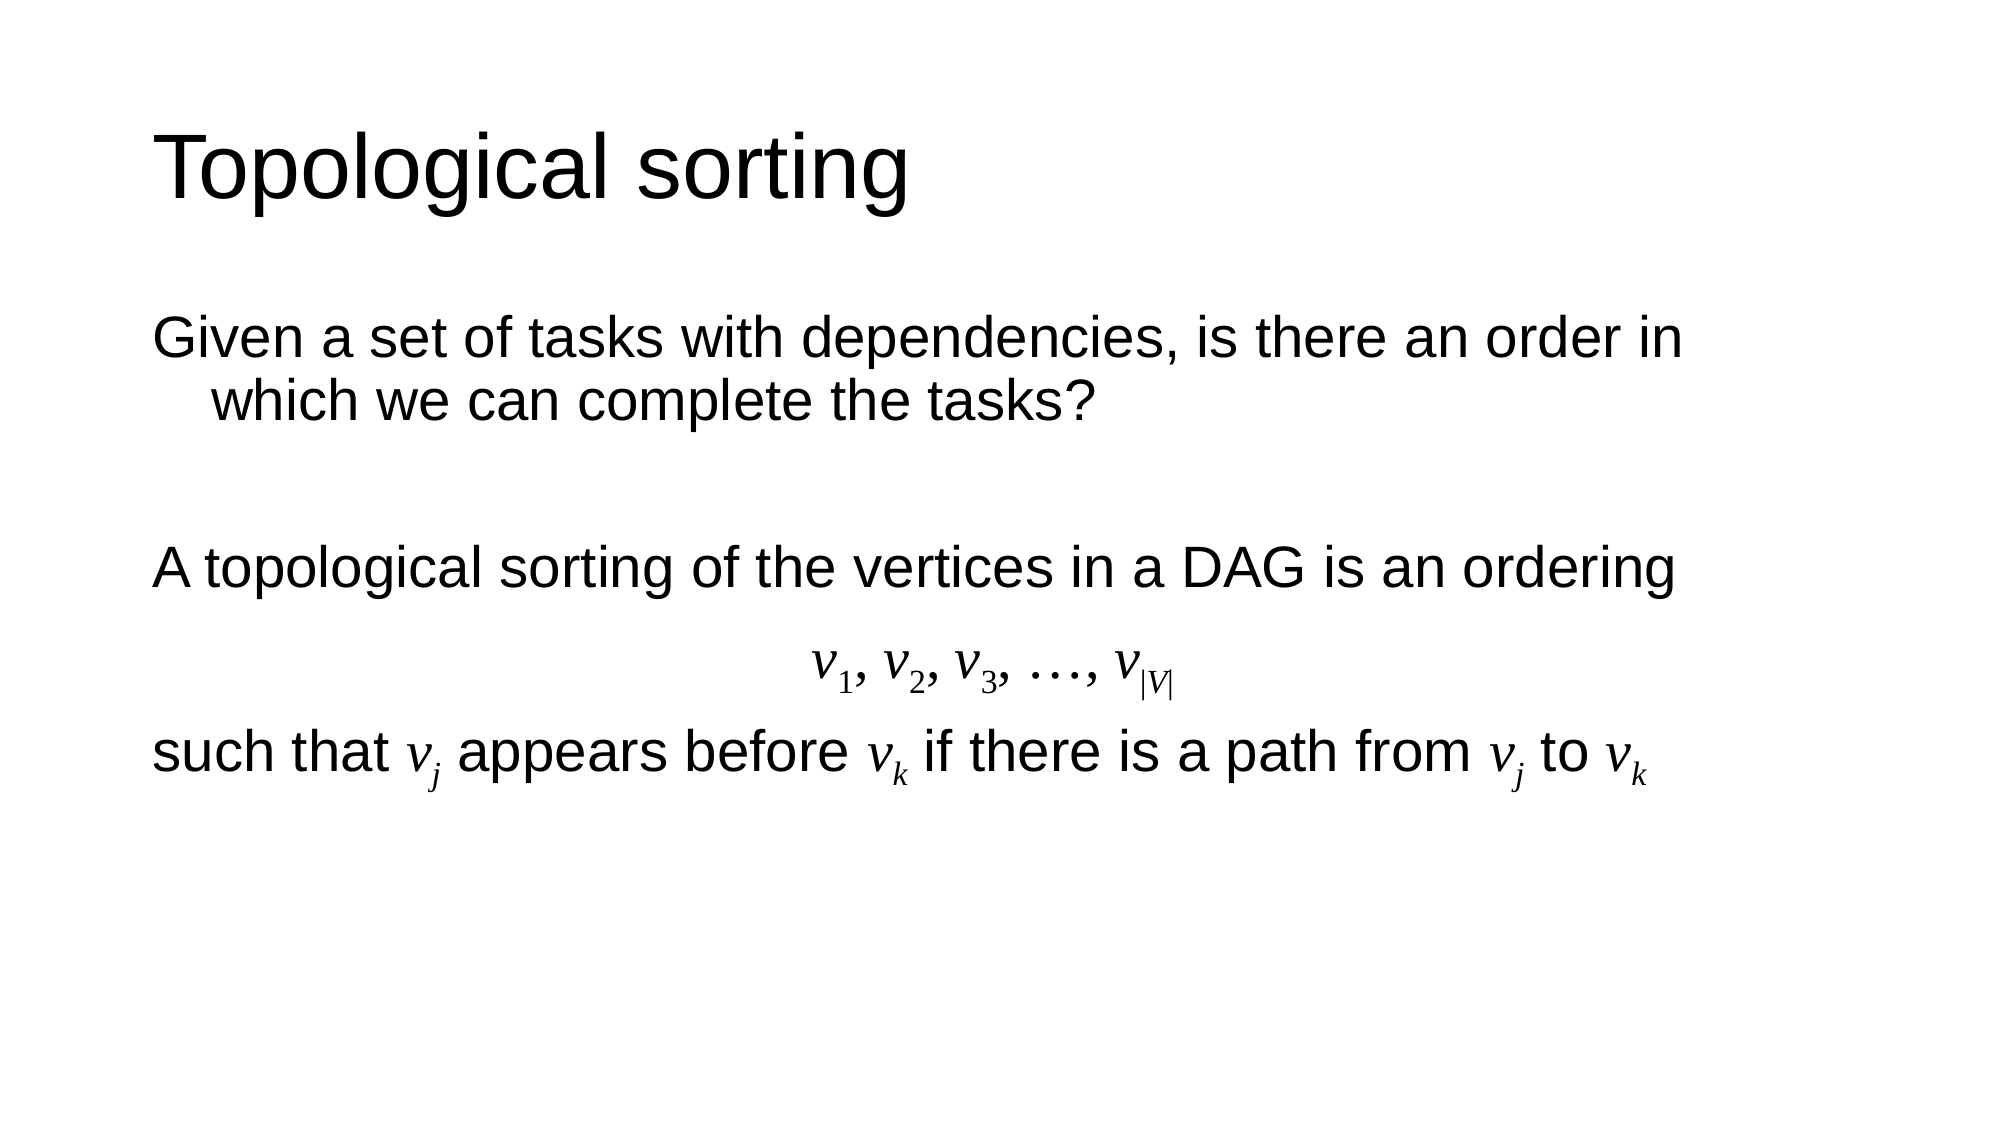

Topological sorting
Given a set of tasks with dependencies, is there an order in which we can complete the tasks?

A topological sorting of the vertices in a DAG is an ordering
v1, v2, v3, …, v|V|
such that vj appears before vk if there is a path from vj to vk
13